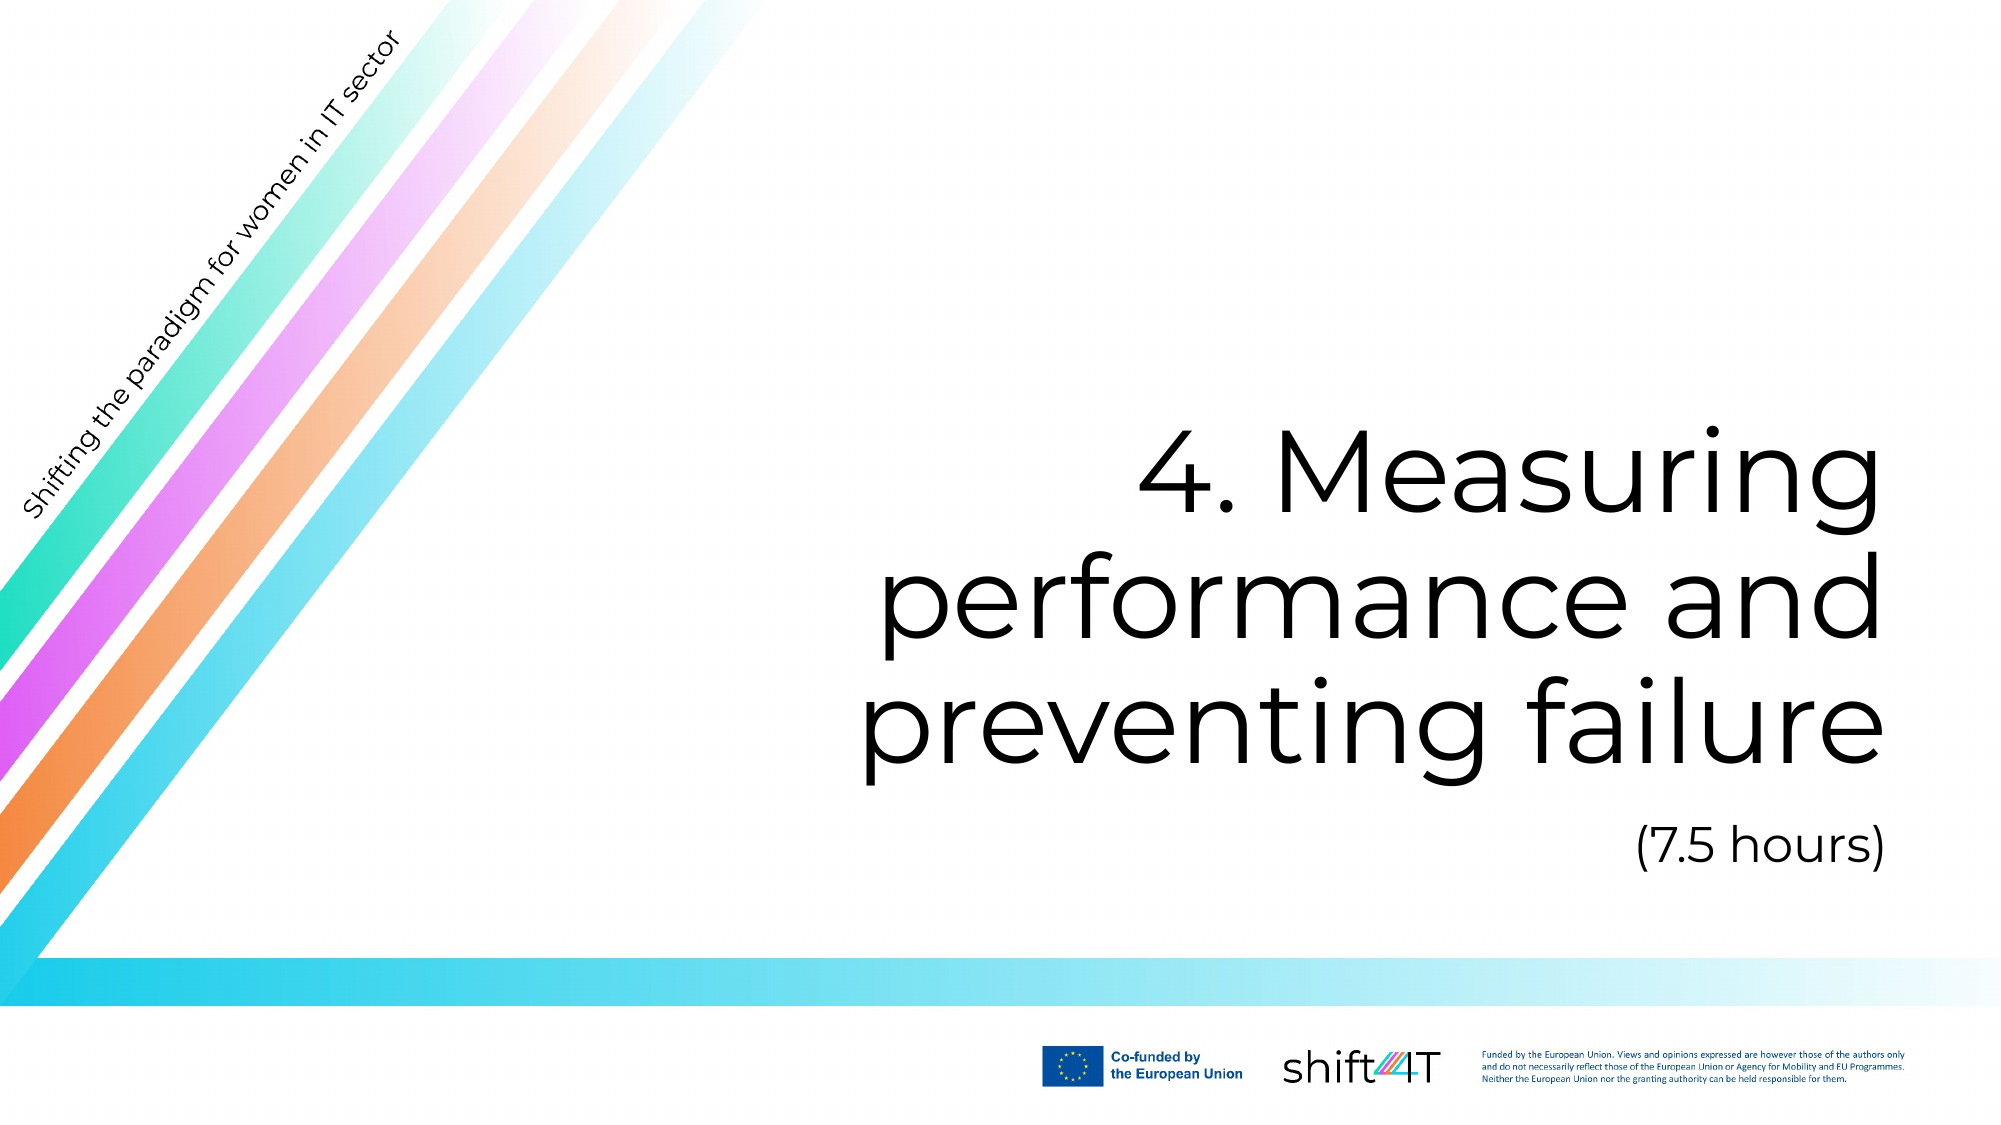

# 4. Measuring performance and preventing failure
(7.5 hours)